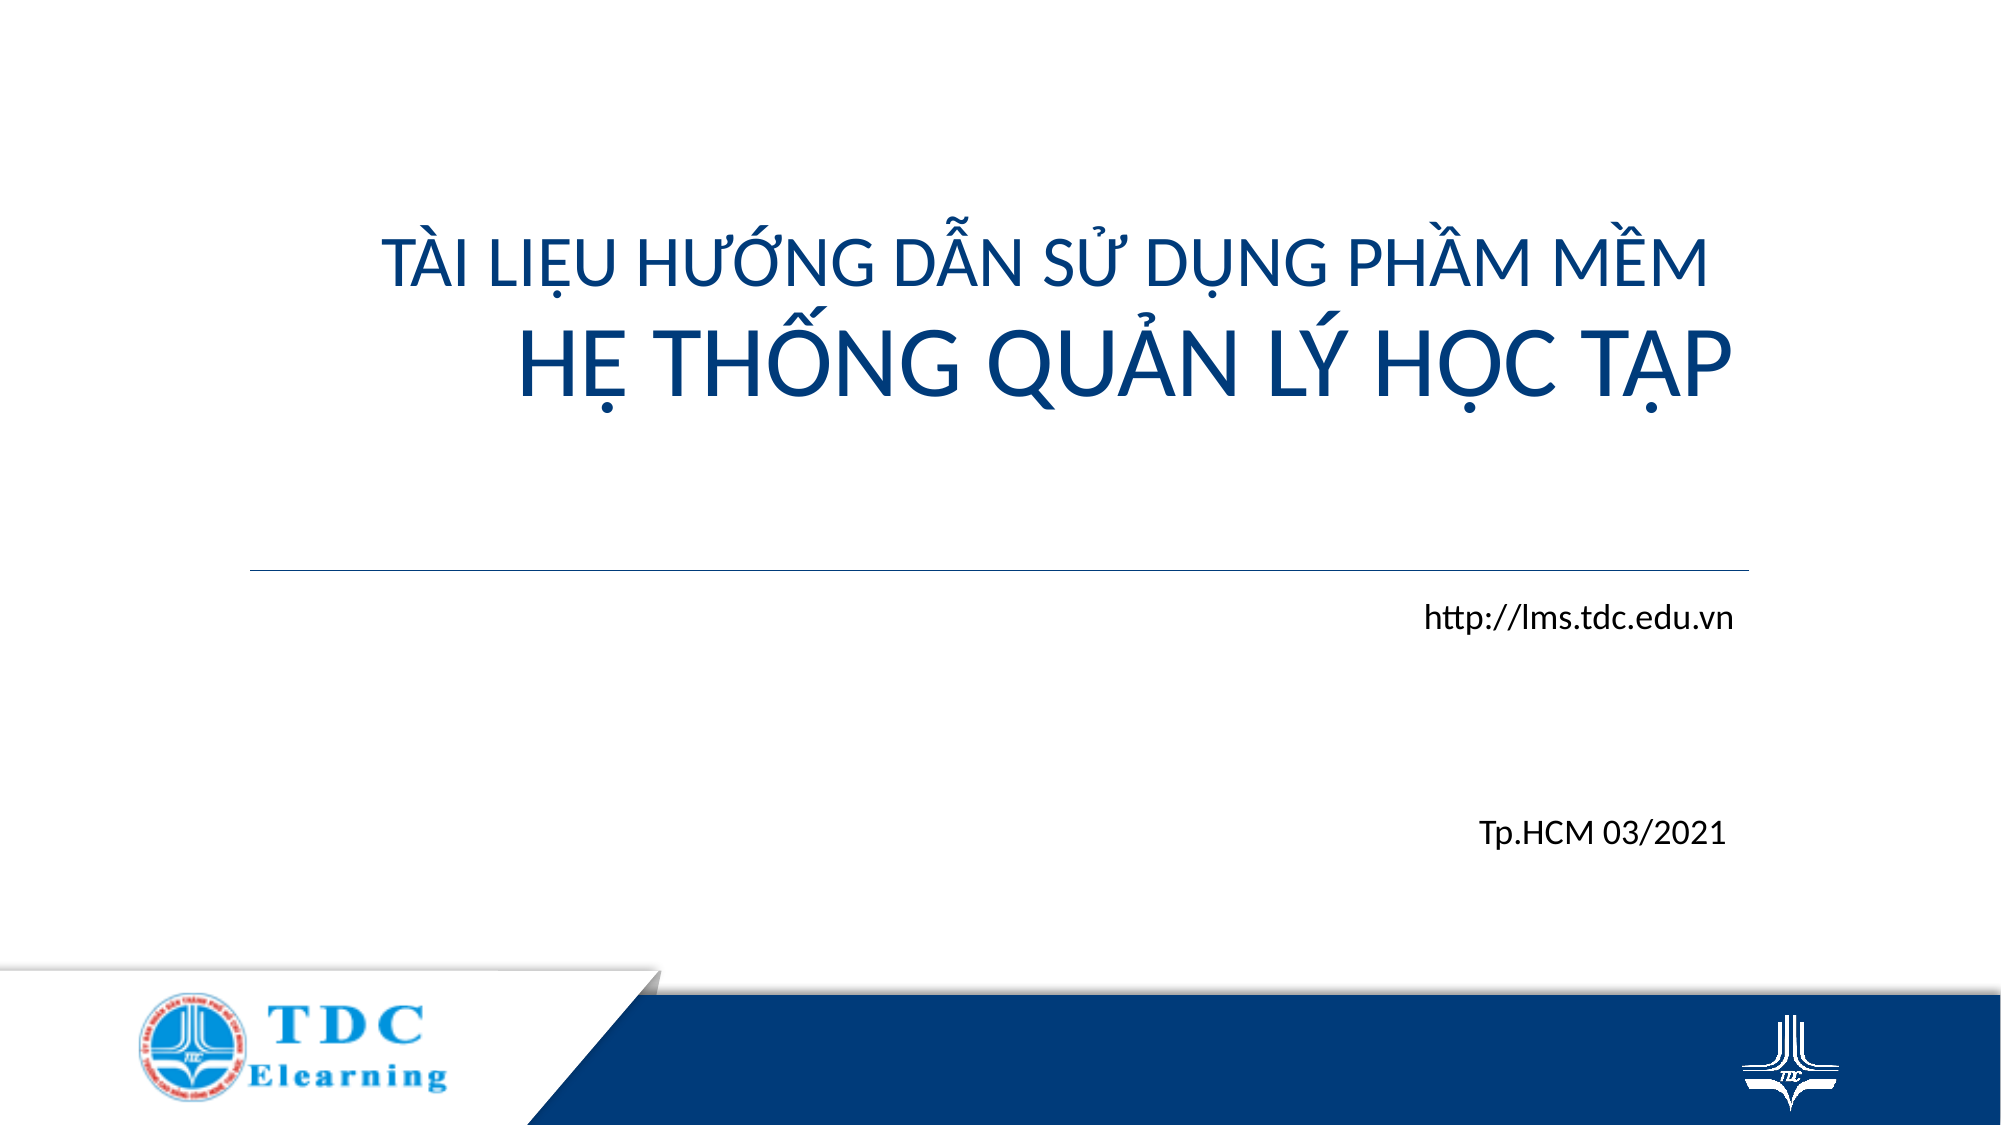

# TÀI LIỆU HƯỚNG DẪN SỬ DỤNG PHẦM MỀM HỆ THỐNG QUẢN LÝ HỌC TẬP
http://lms.tdc.edu.vn

Tp.HCM 03/2021